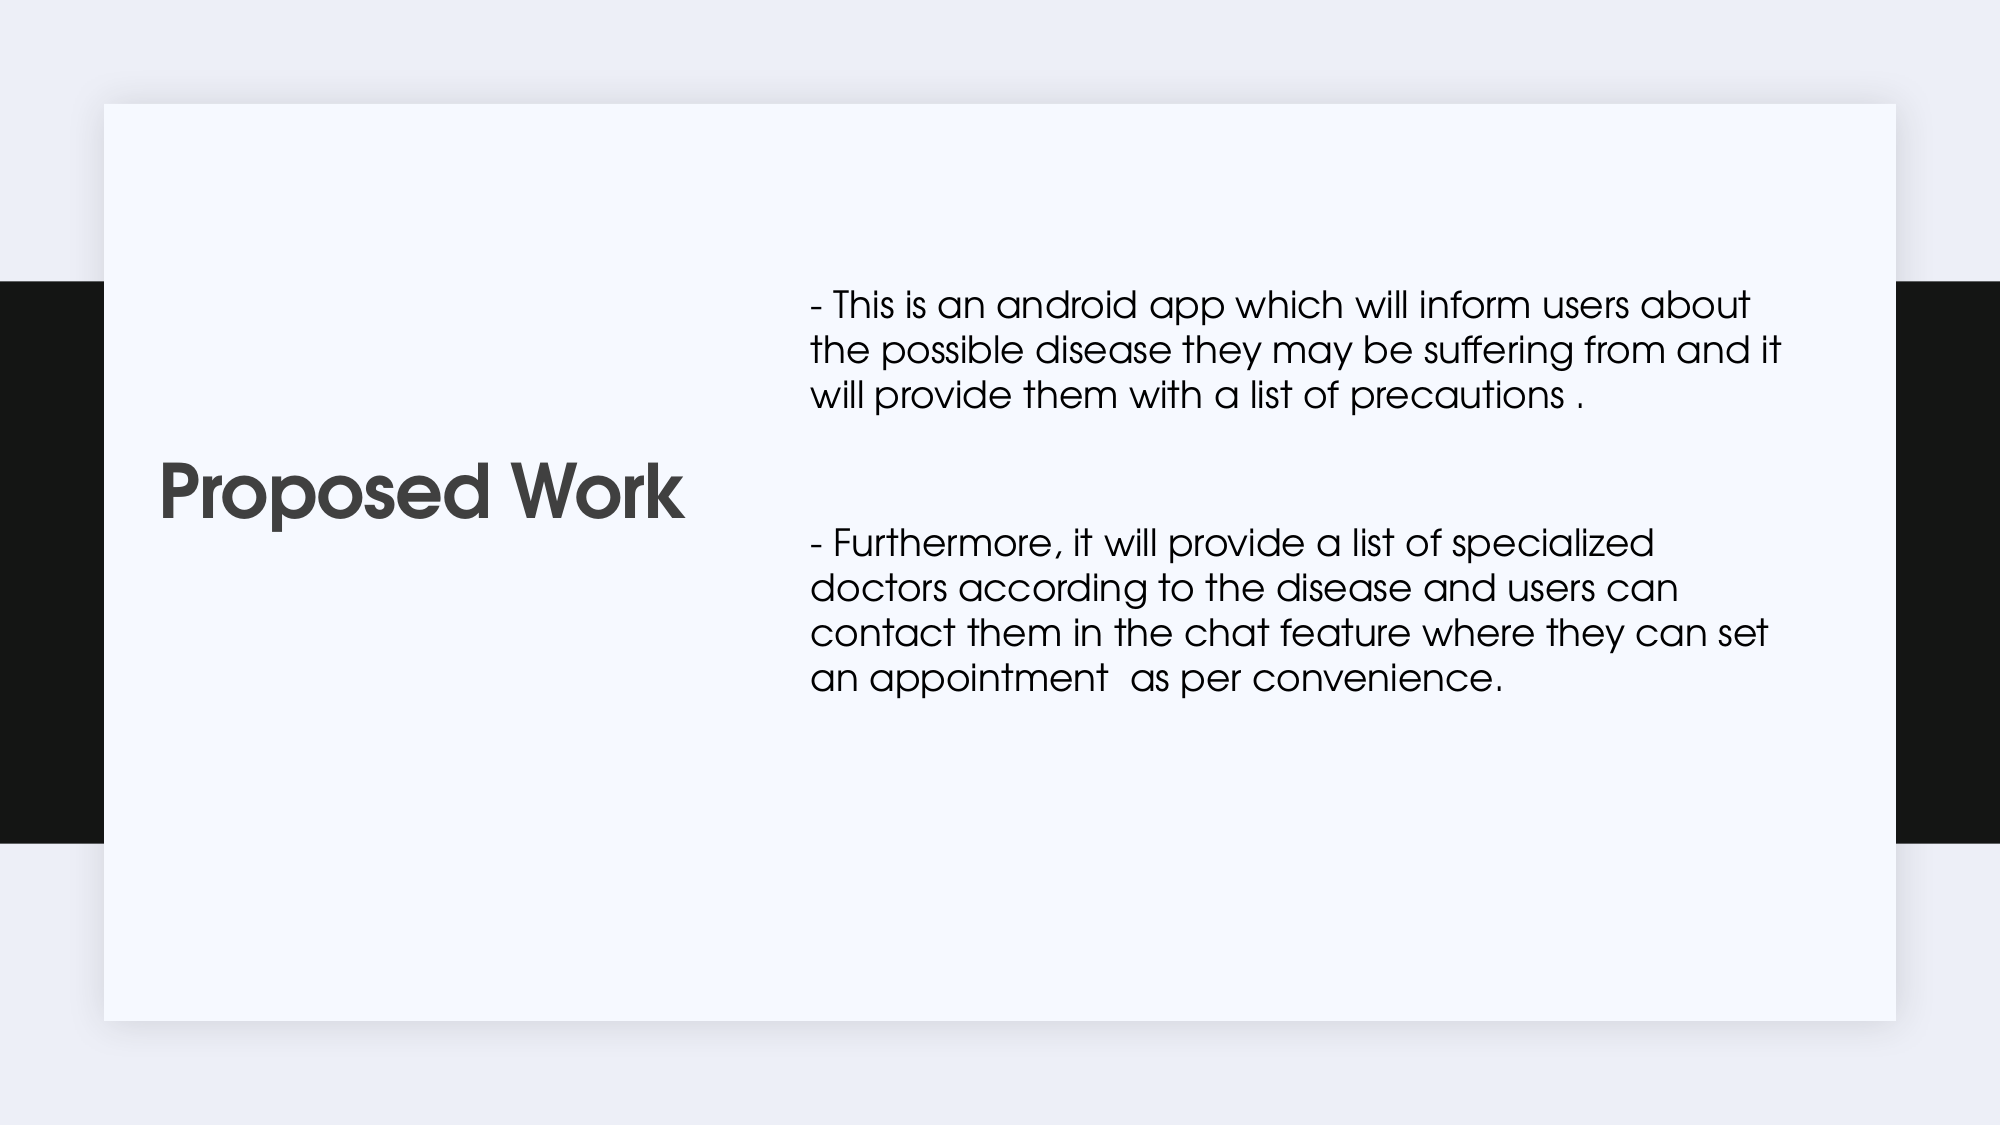

- This is an android app which will inform users about the possible disease they may be suffering from and it will provide them with a list of precautions .  ​

- Furthermore, it will provide a list of specialized doctors according to the disease and users can contact them in the chat feature where they can set an appointment  as per convenience.
# Proposed Work